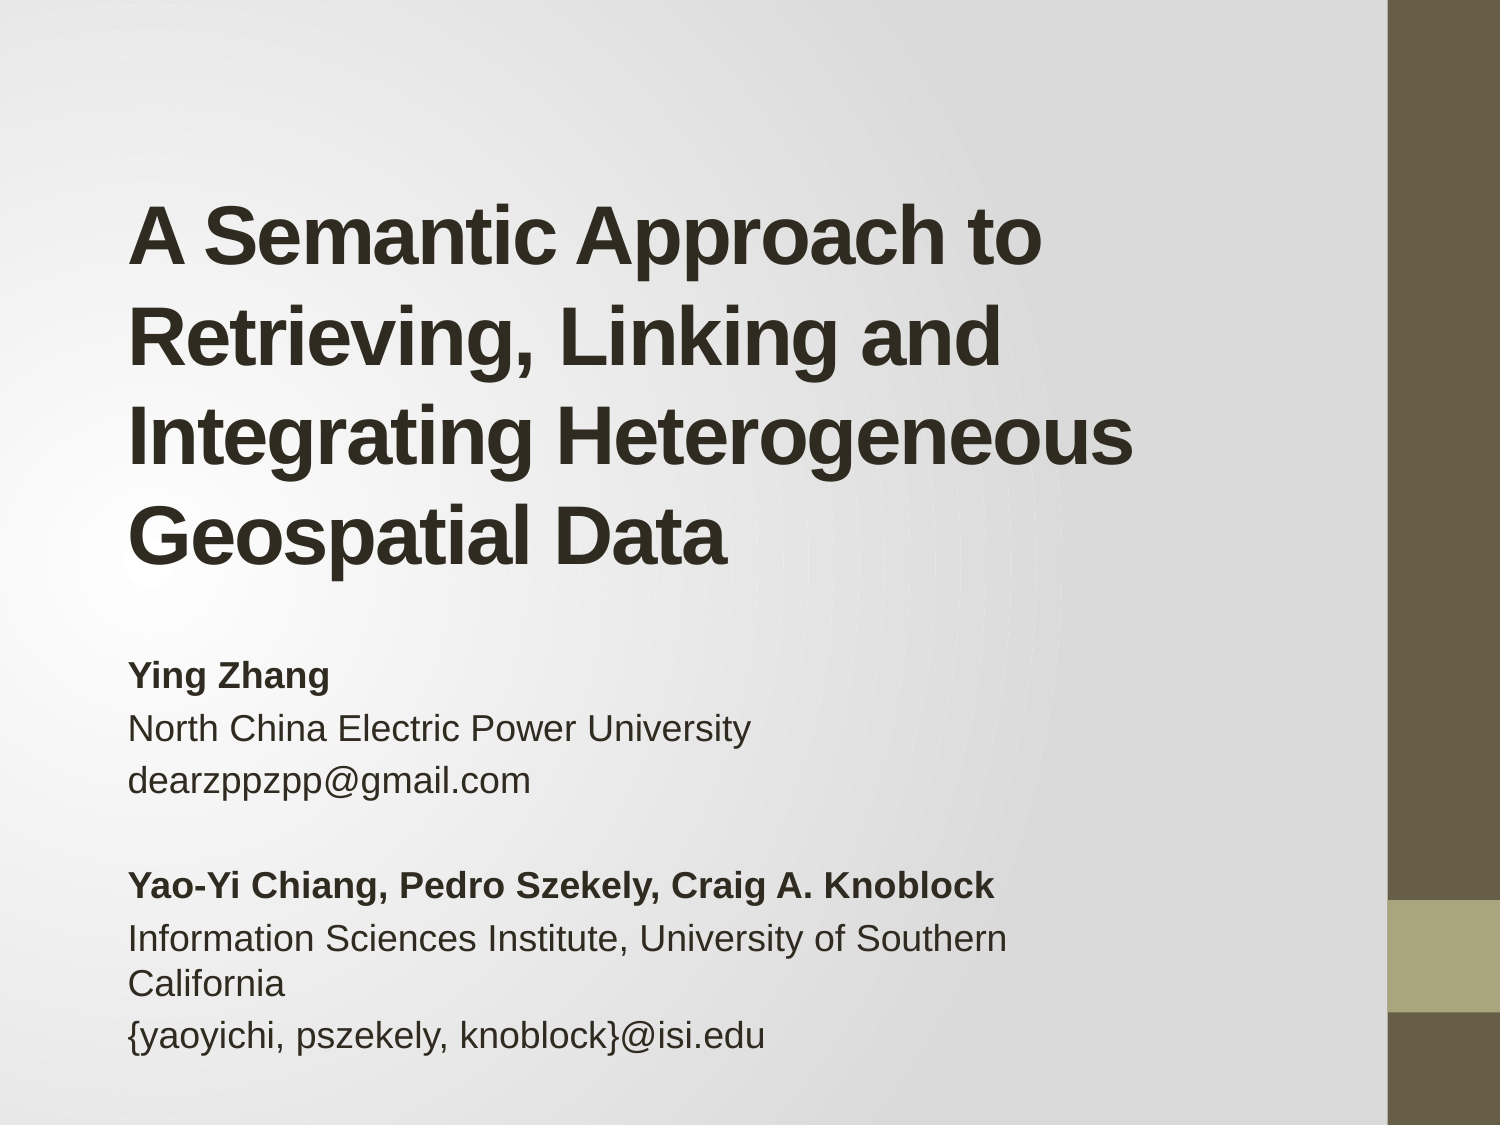

# A Semantic Approach to Retrieving, Linking and Integrating Heterogeneous Geospatial Data
Ying Zhang
North China Electric Power University
dearzppzpp@gmail.com

Yao-Yi Chiang, Pedro Szekely, Craig A. Knoblock
Information Sciences Institute, University of Southern California
{yaoyichi, pszekely, knoblock}@isi.edu